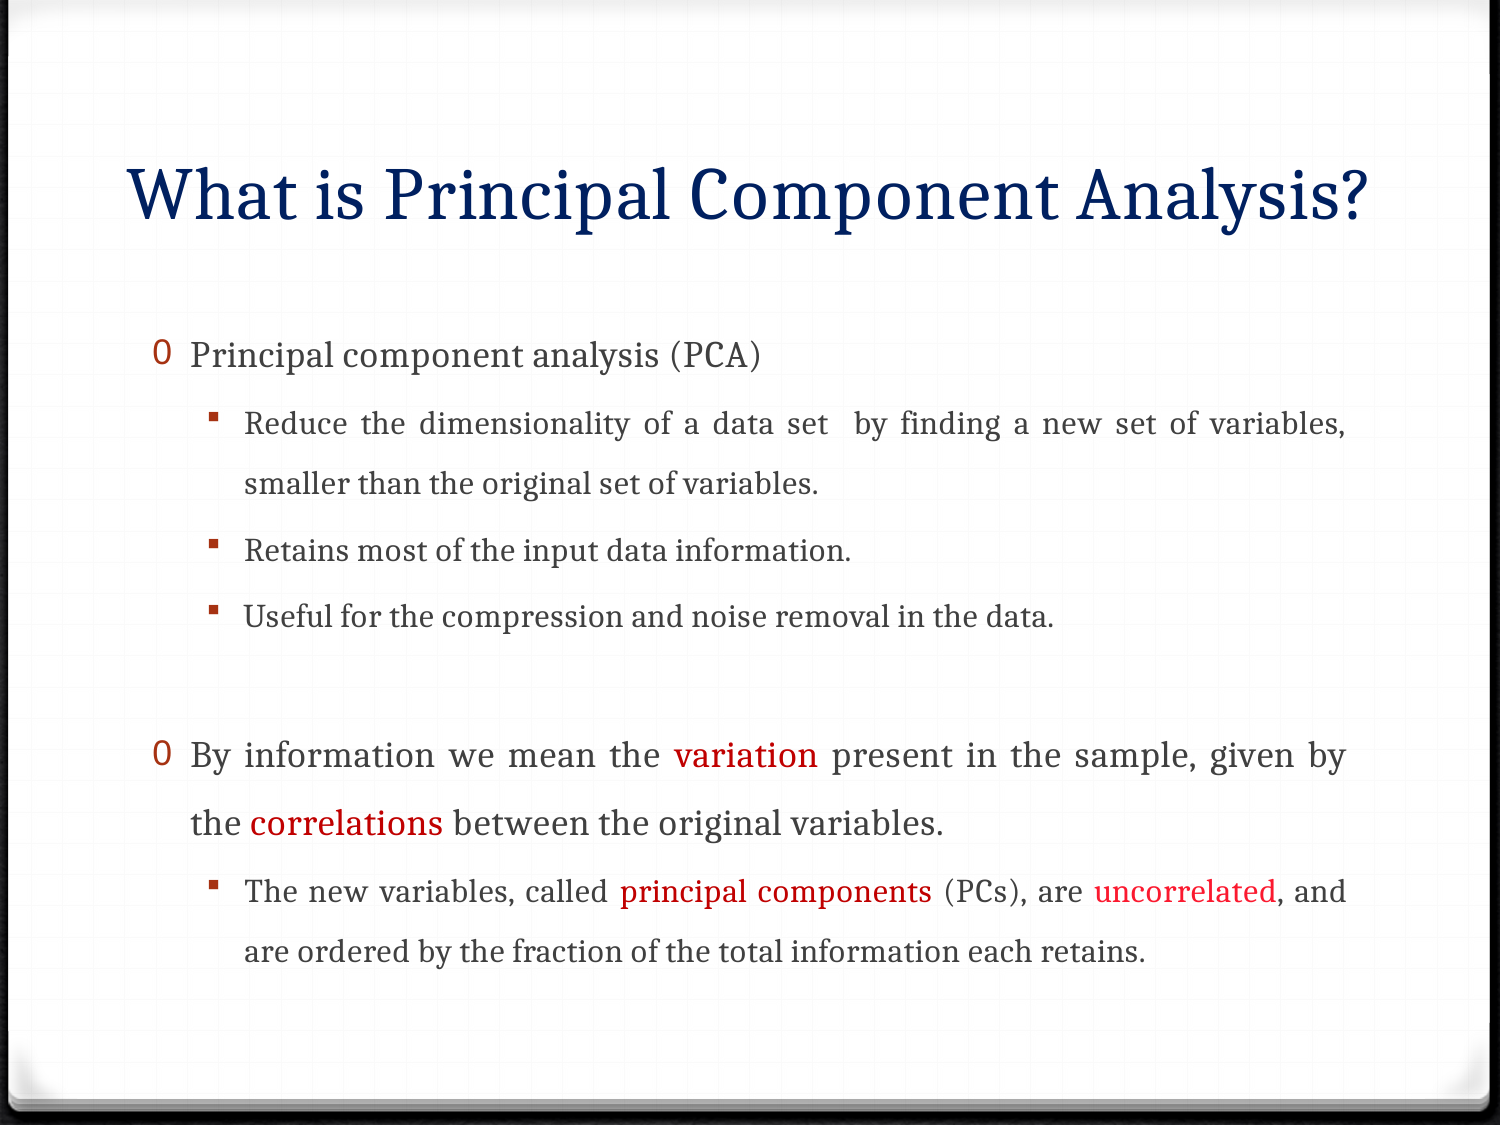

# What is Principal Component Analysis?
Principal component analysis (PCA)
Reduce the dimensionality of a data set  by finding a new set of variables, smaller than the original set of variables.
Retains most of the input data information.
Useful for the compression and noise removal in the data.

By information we mean the variation present in the sample, given by the correlations between the original variables.
The new variables, called principal components (PCs), are uncorrelated, and are ordered by the fraction of the total information each retains.